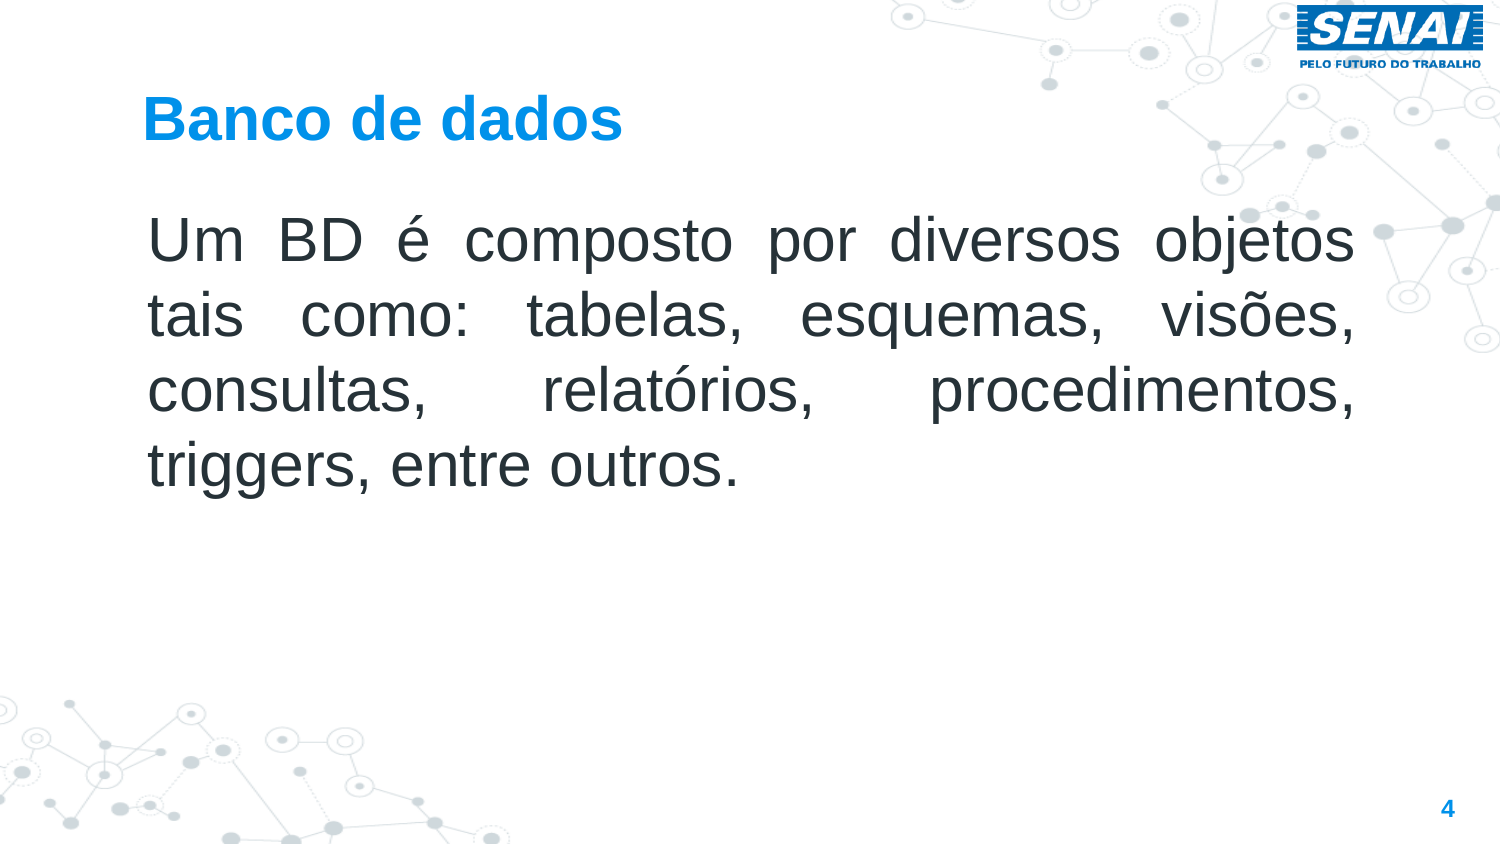

# Banco de dados
Um BD é composto por diversos objetos tais como: tabelas, esquemas, visões, consultas, relatórios, procedimentos, triggers, entre outros.
4